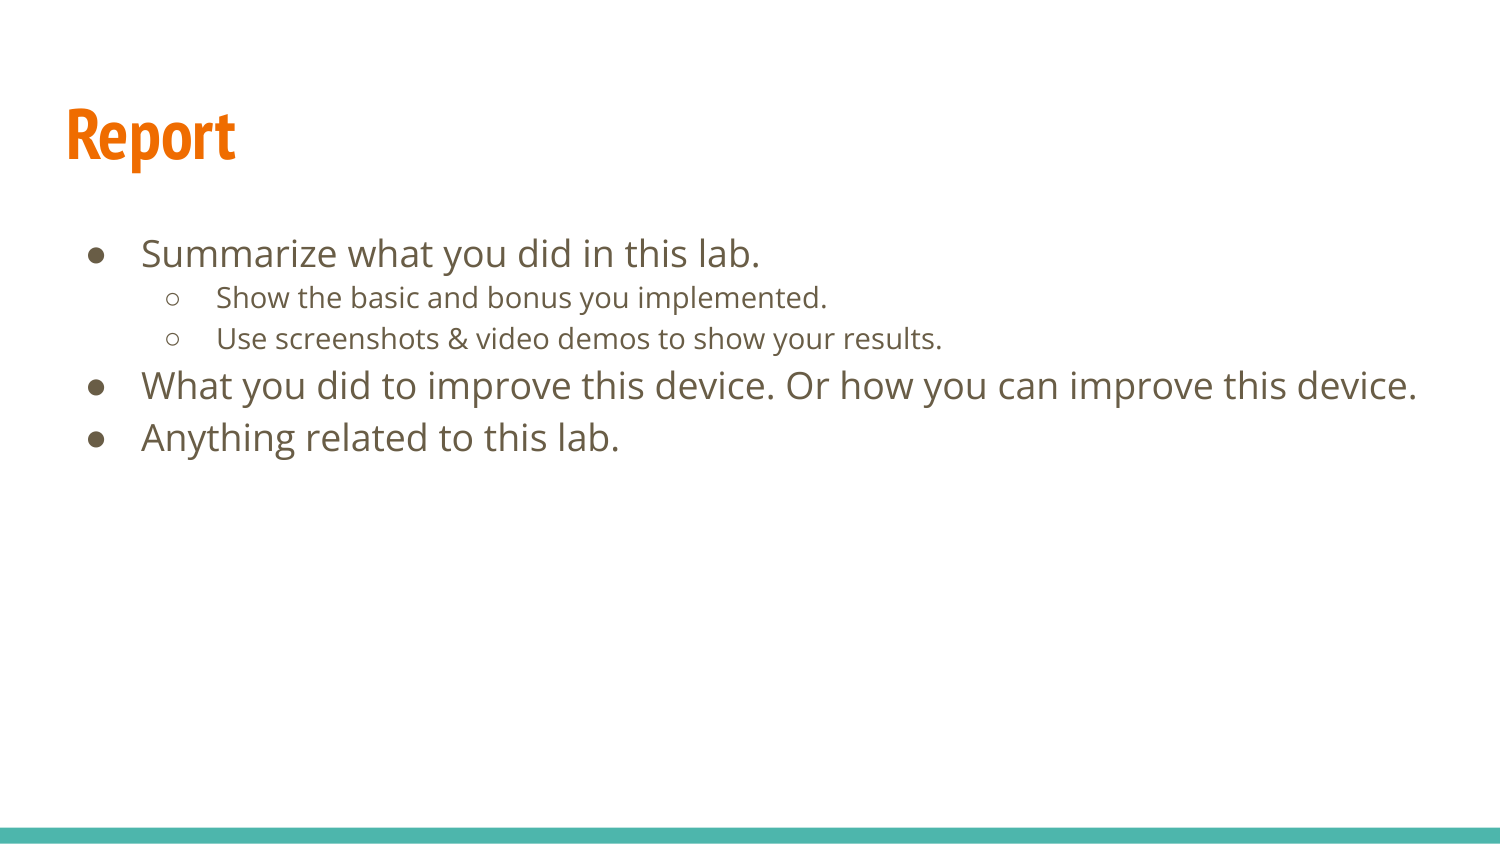

# Report
Summarize what you did in this lab.
Show the basic and bonus you implemented.
Use screenshots & video demos to show your results.
What you did to improve this device. Or how you can improve this device.
Anything related to this lab.